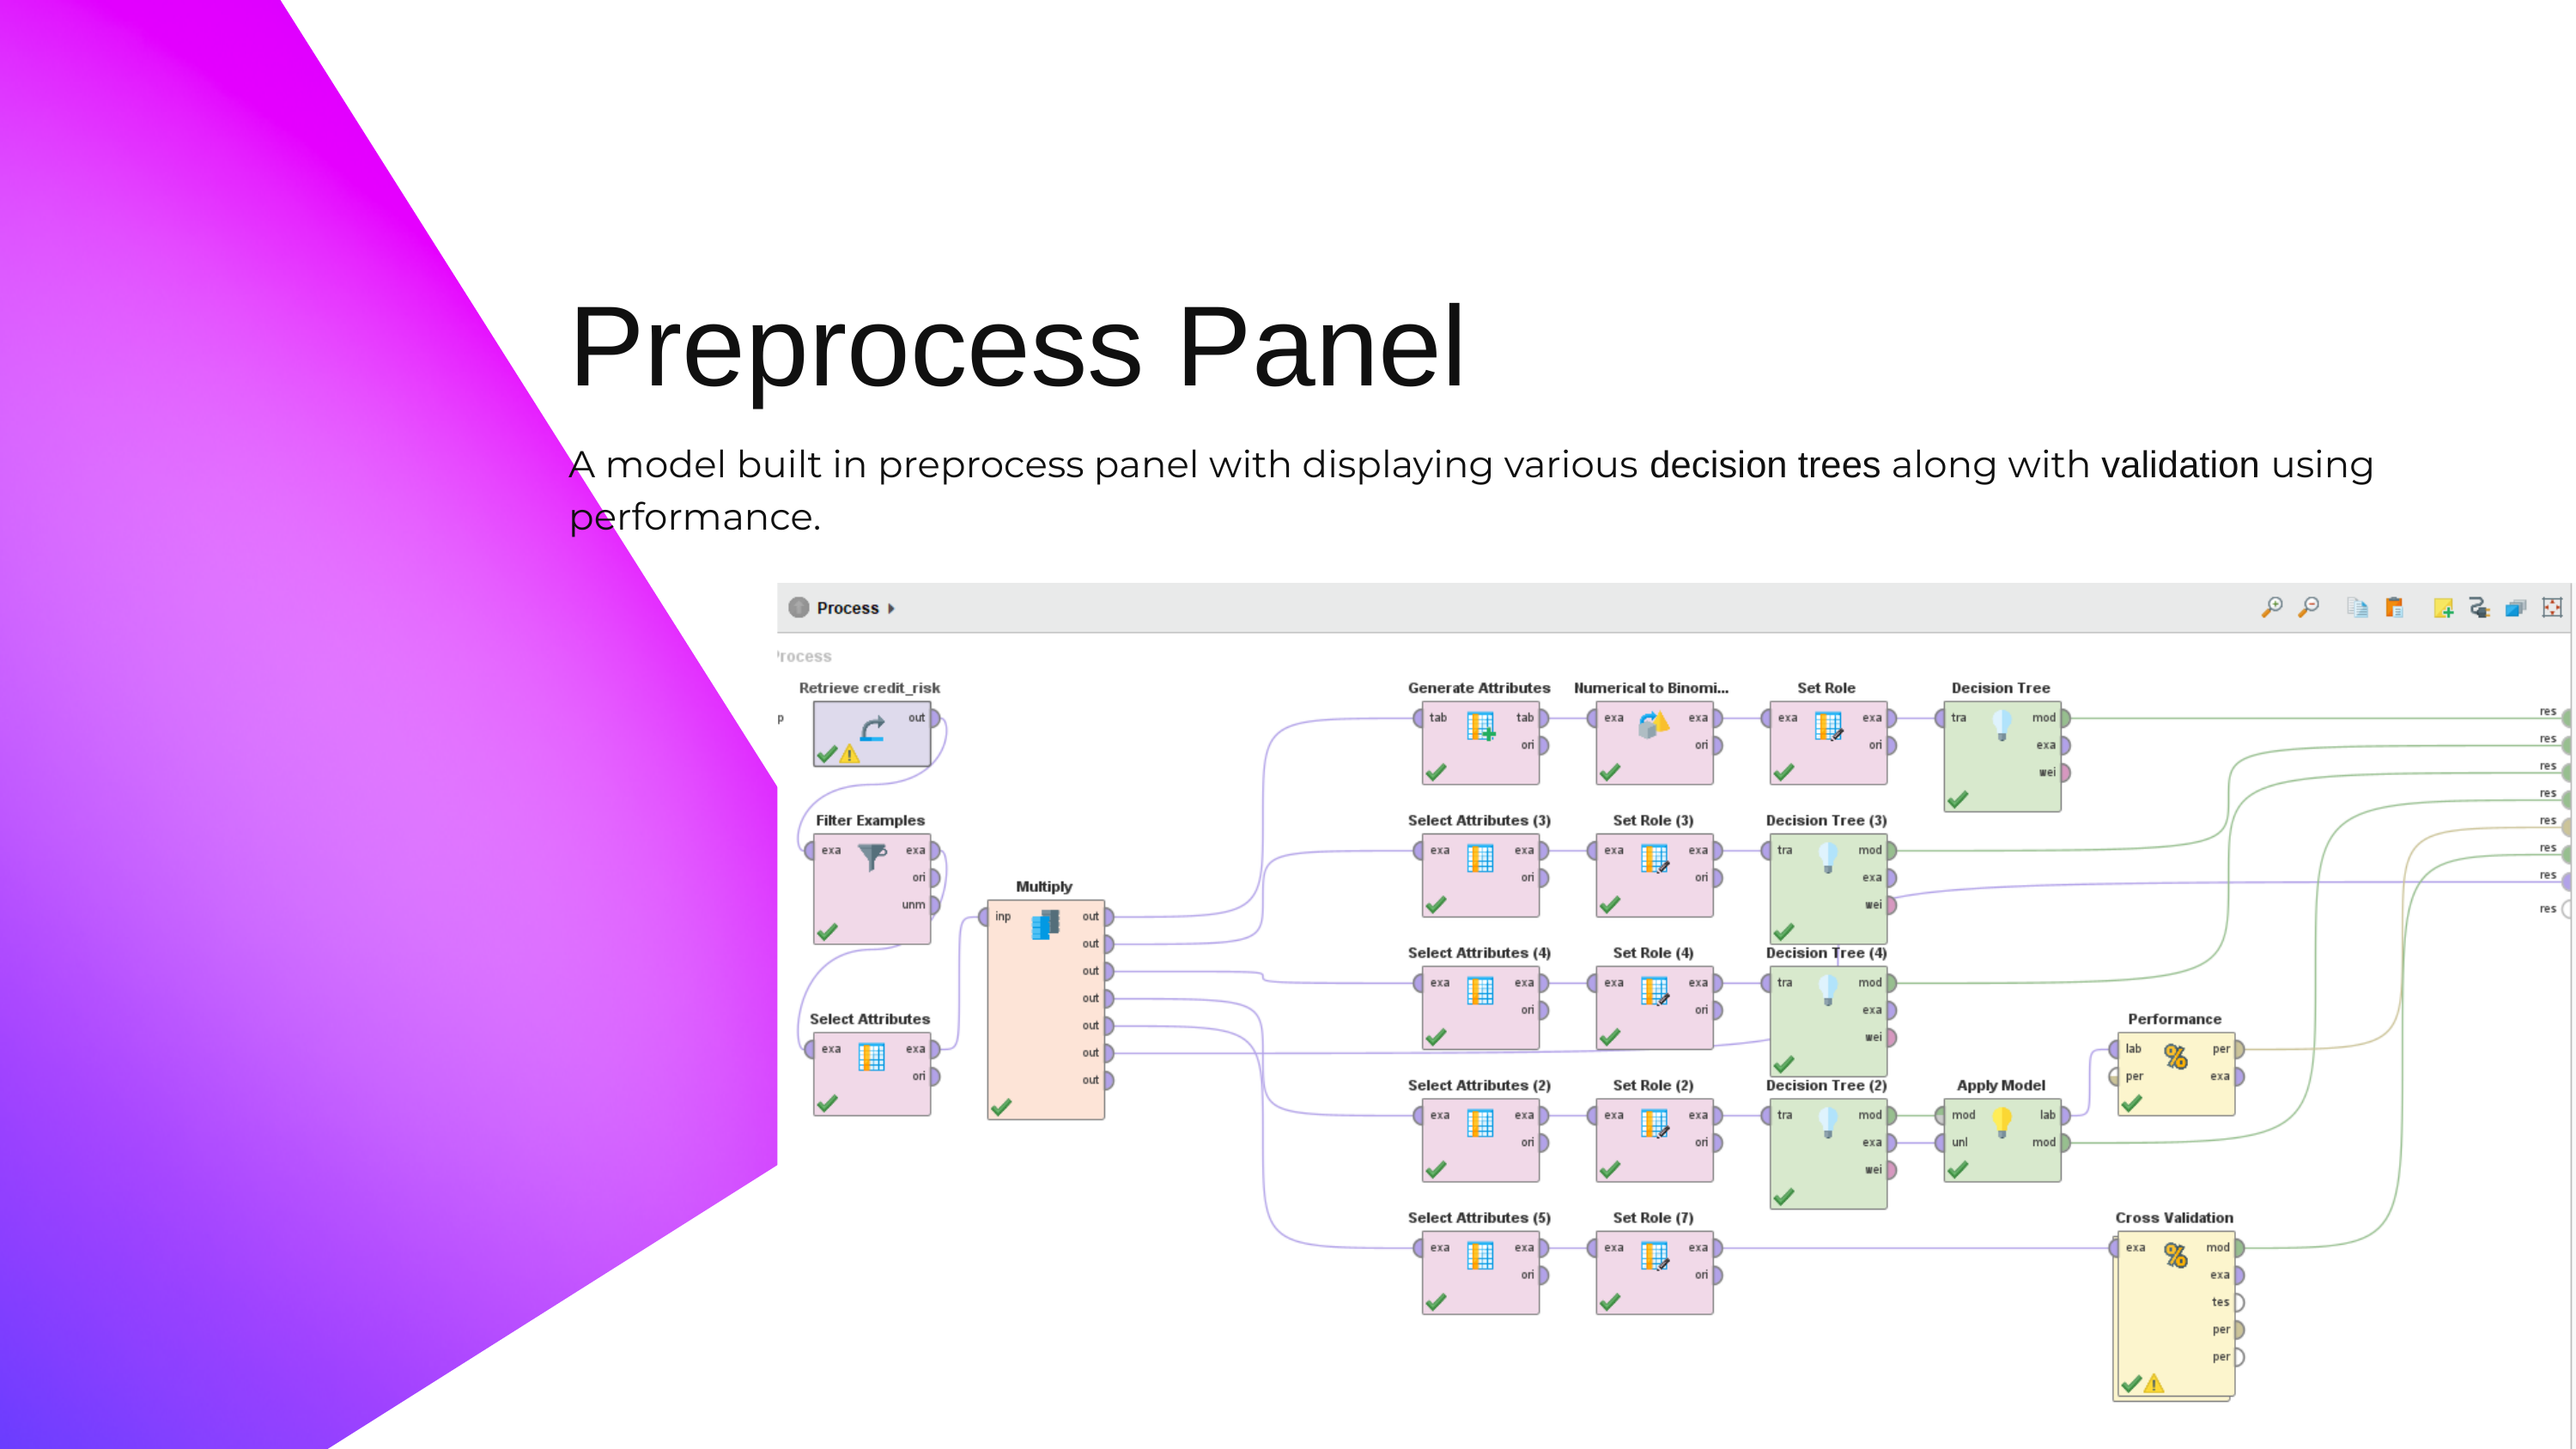

Preprocess Panel
A model built in preprocess panel with displaying various decision trees along with validation using performance.